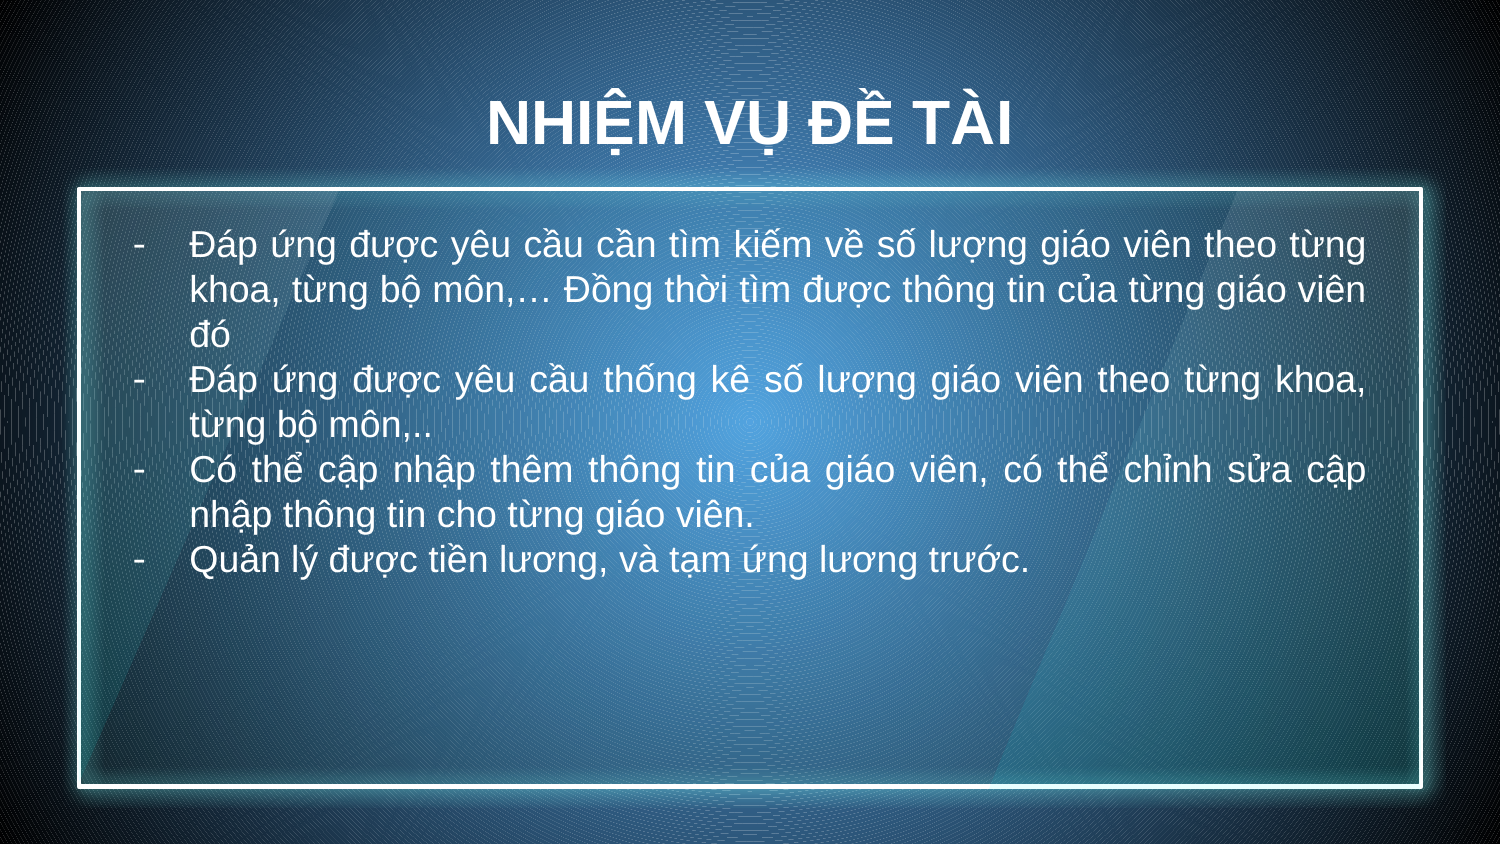

# NHIỆM VỤ ĐỀ TÀI
Đáp ứng được yêu cầu cần tìm kiếm về số lượng giáo viên theo từng khoa, từng bộ môn,… Đồng thời tìm được thông tin của từng giáo viên đó
Đáp ứng được yêu cầu thống kê số lượng giáo viên theo từng khoa, từng bộ môn,..
Có thể cập nhập thêm thông tin của giáo viên, có thể chỉnh sửa cập nhập thông tin cho từng giáo viên.
Quản lý được tiền lương, và tạm ứng lương trước.